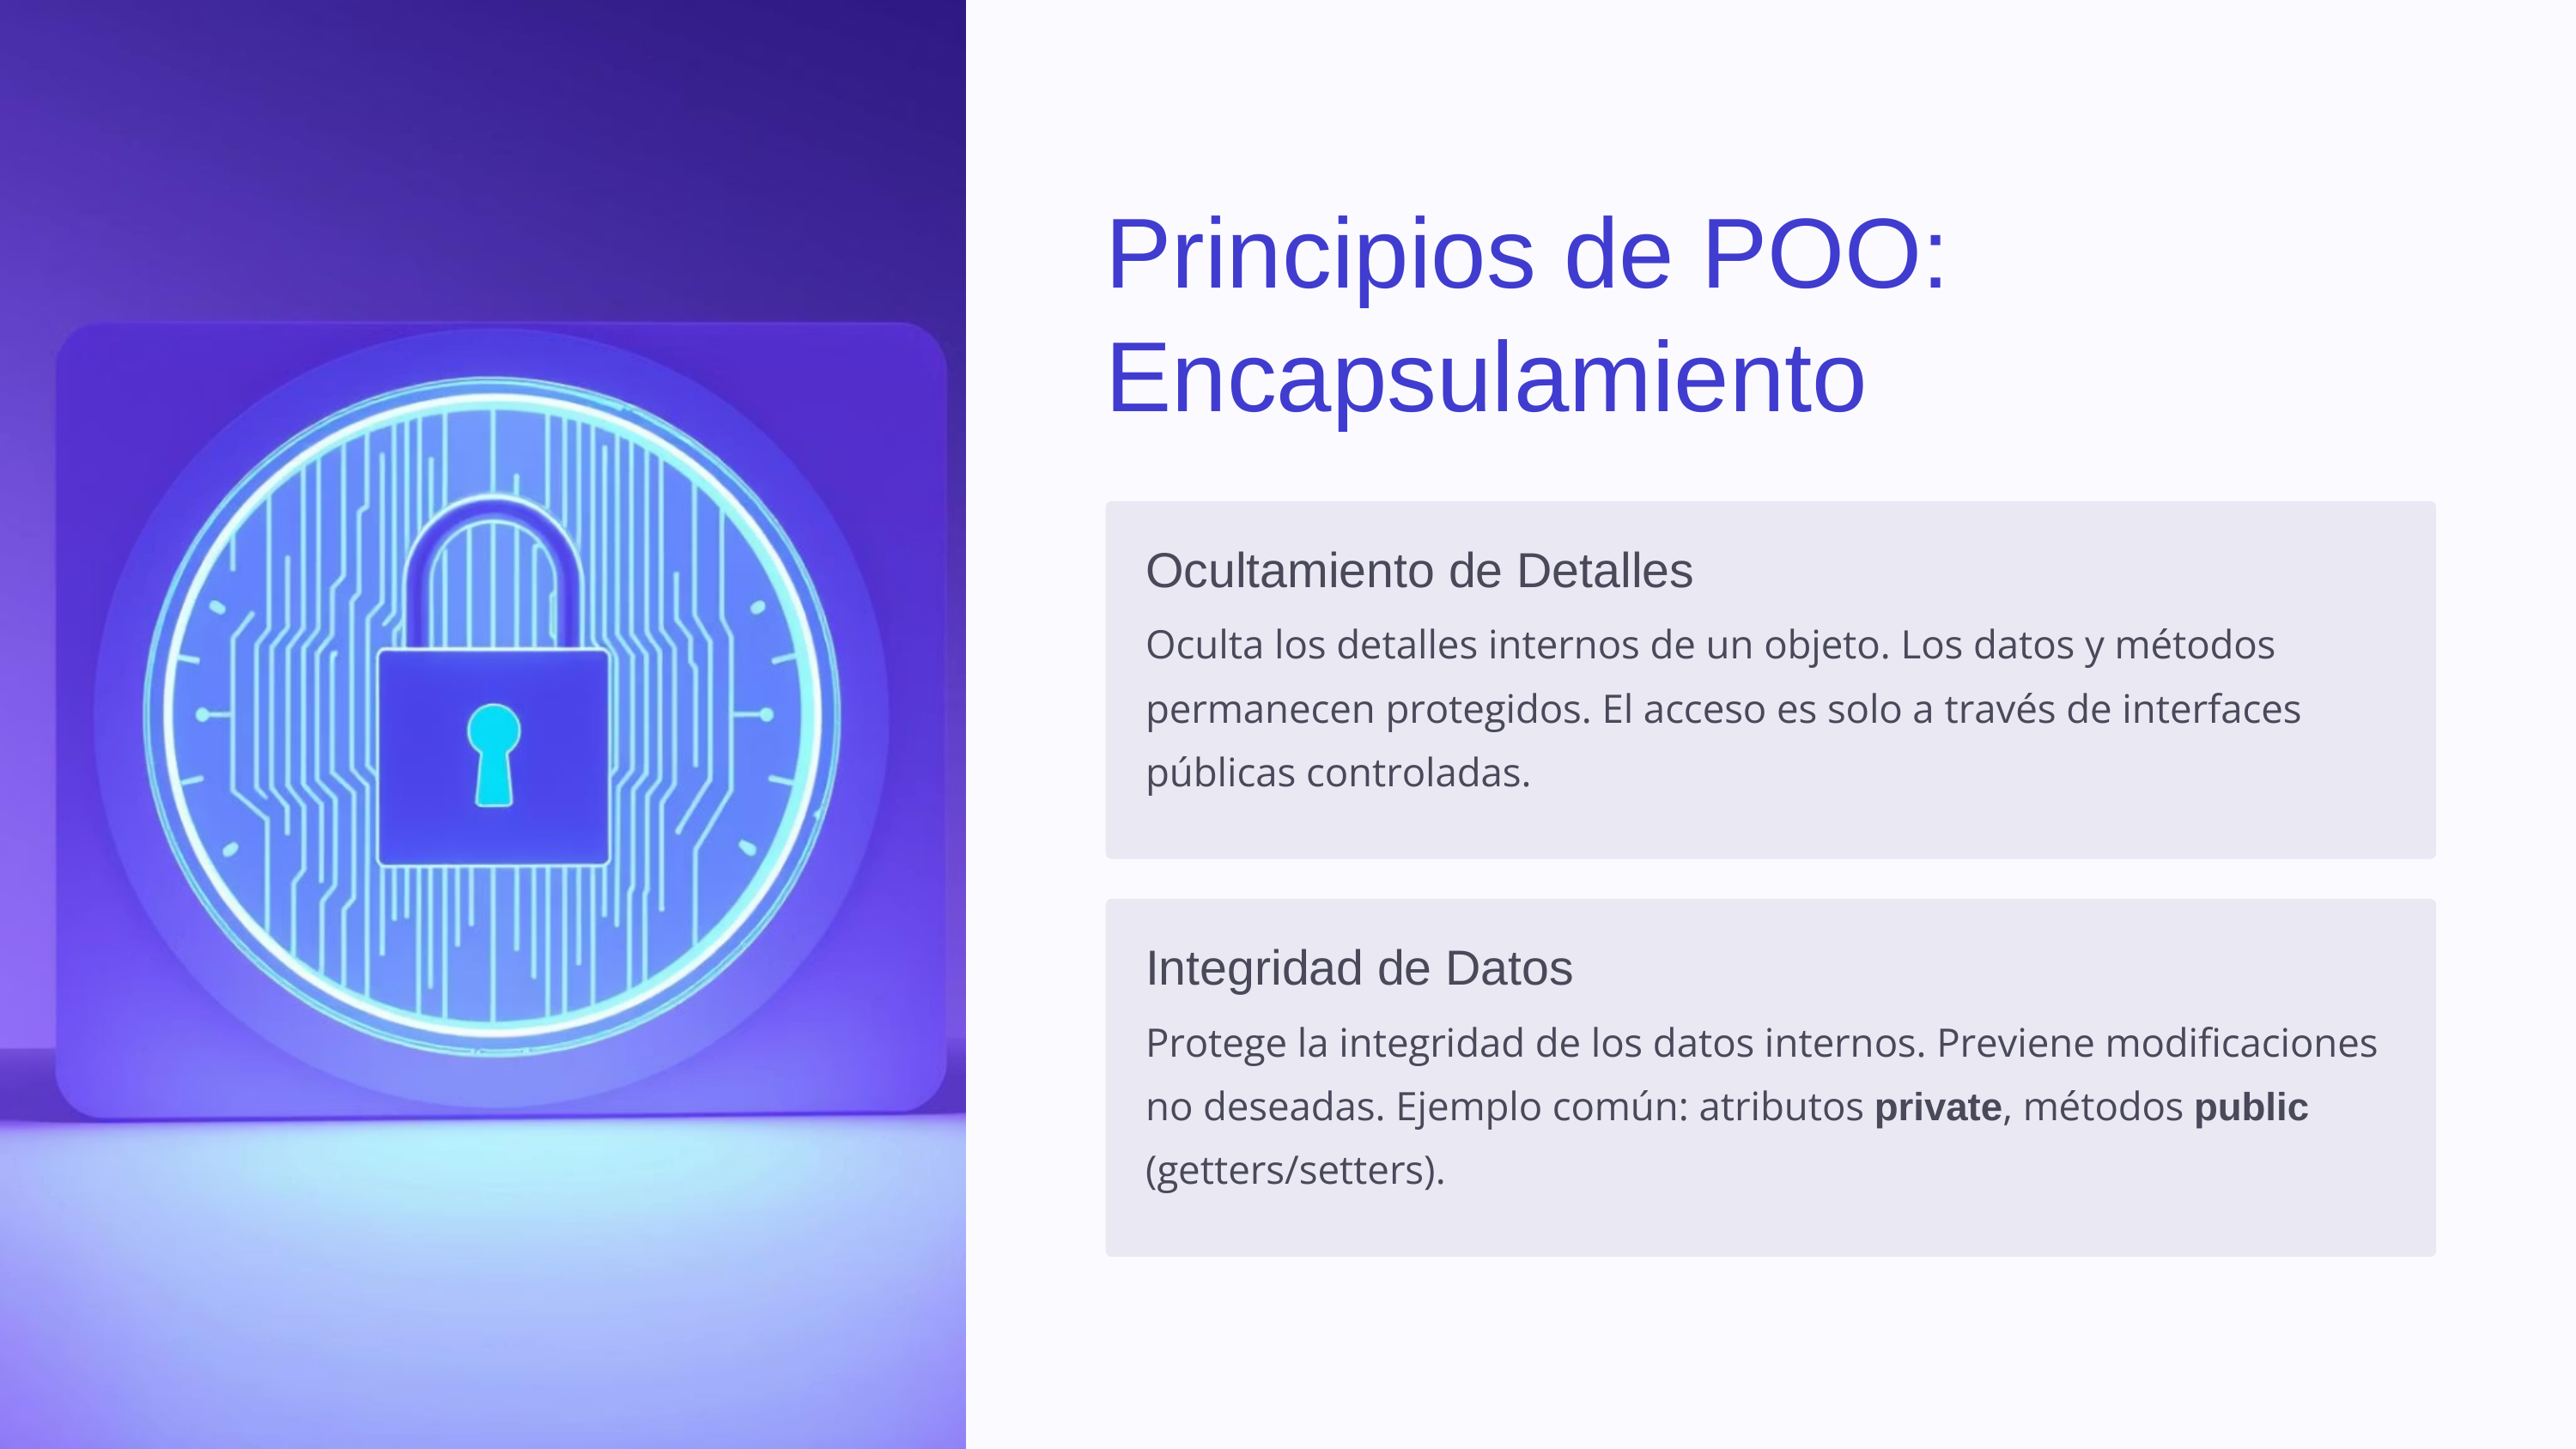

Principios de POO: Encapsulamiento

Ocultamiento de Detalles
Oculta los detalles internos de un objeto. Los datos y métodos permanecen protegidos. El acceso es solo a través de interfaces públicas controladas.

Integridad de Datos
Protege la integridad de los datos internos. Previene modificaciones no deseadas. Ejemplo común: atributos private, métodos public (getters/setters).